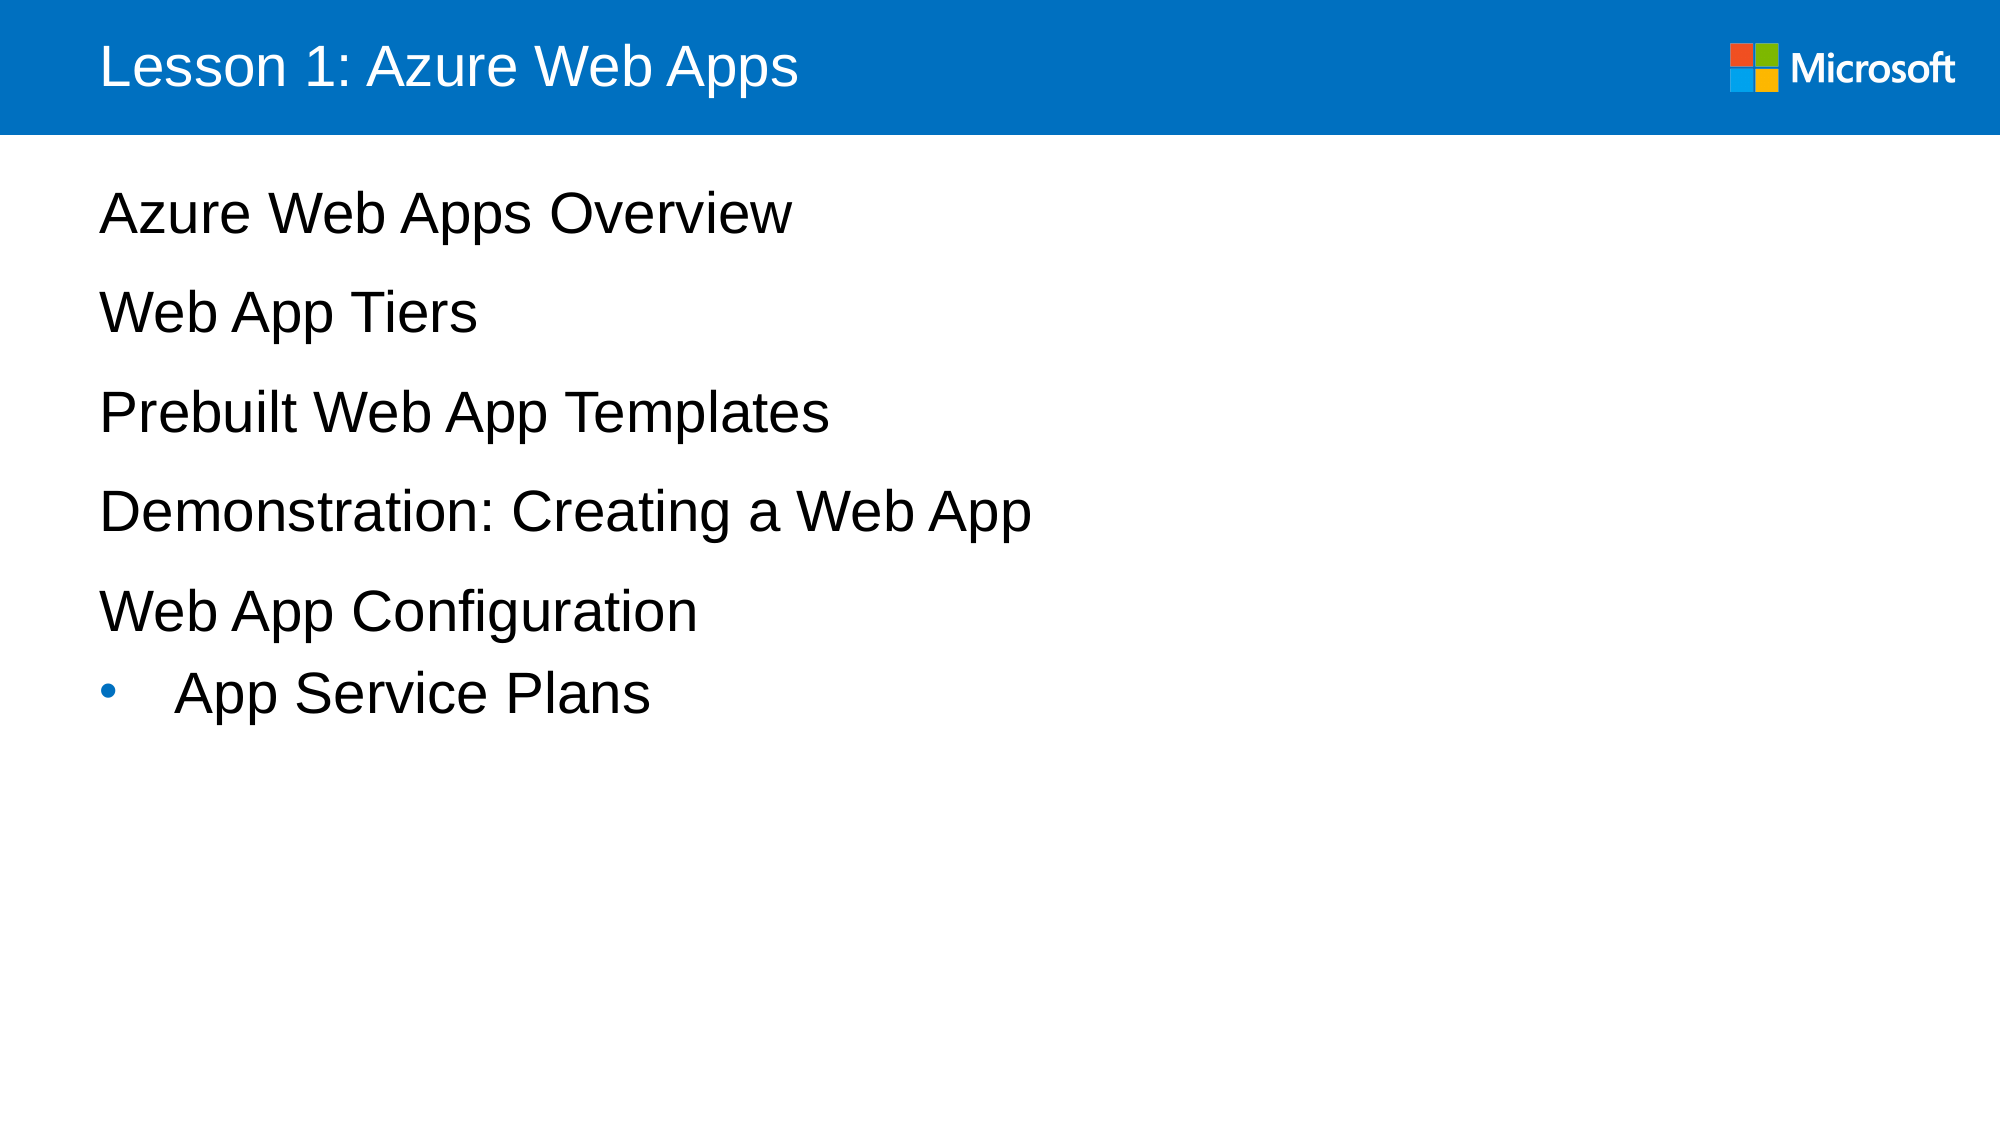

# Lesson 1: Azure Web Apps
Azure Web Apps Overview
Web App Tiers
Prebuilt Web App Templates
Demonstration: Creating a Web App
Web App Configuration
App Service Plans